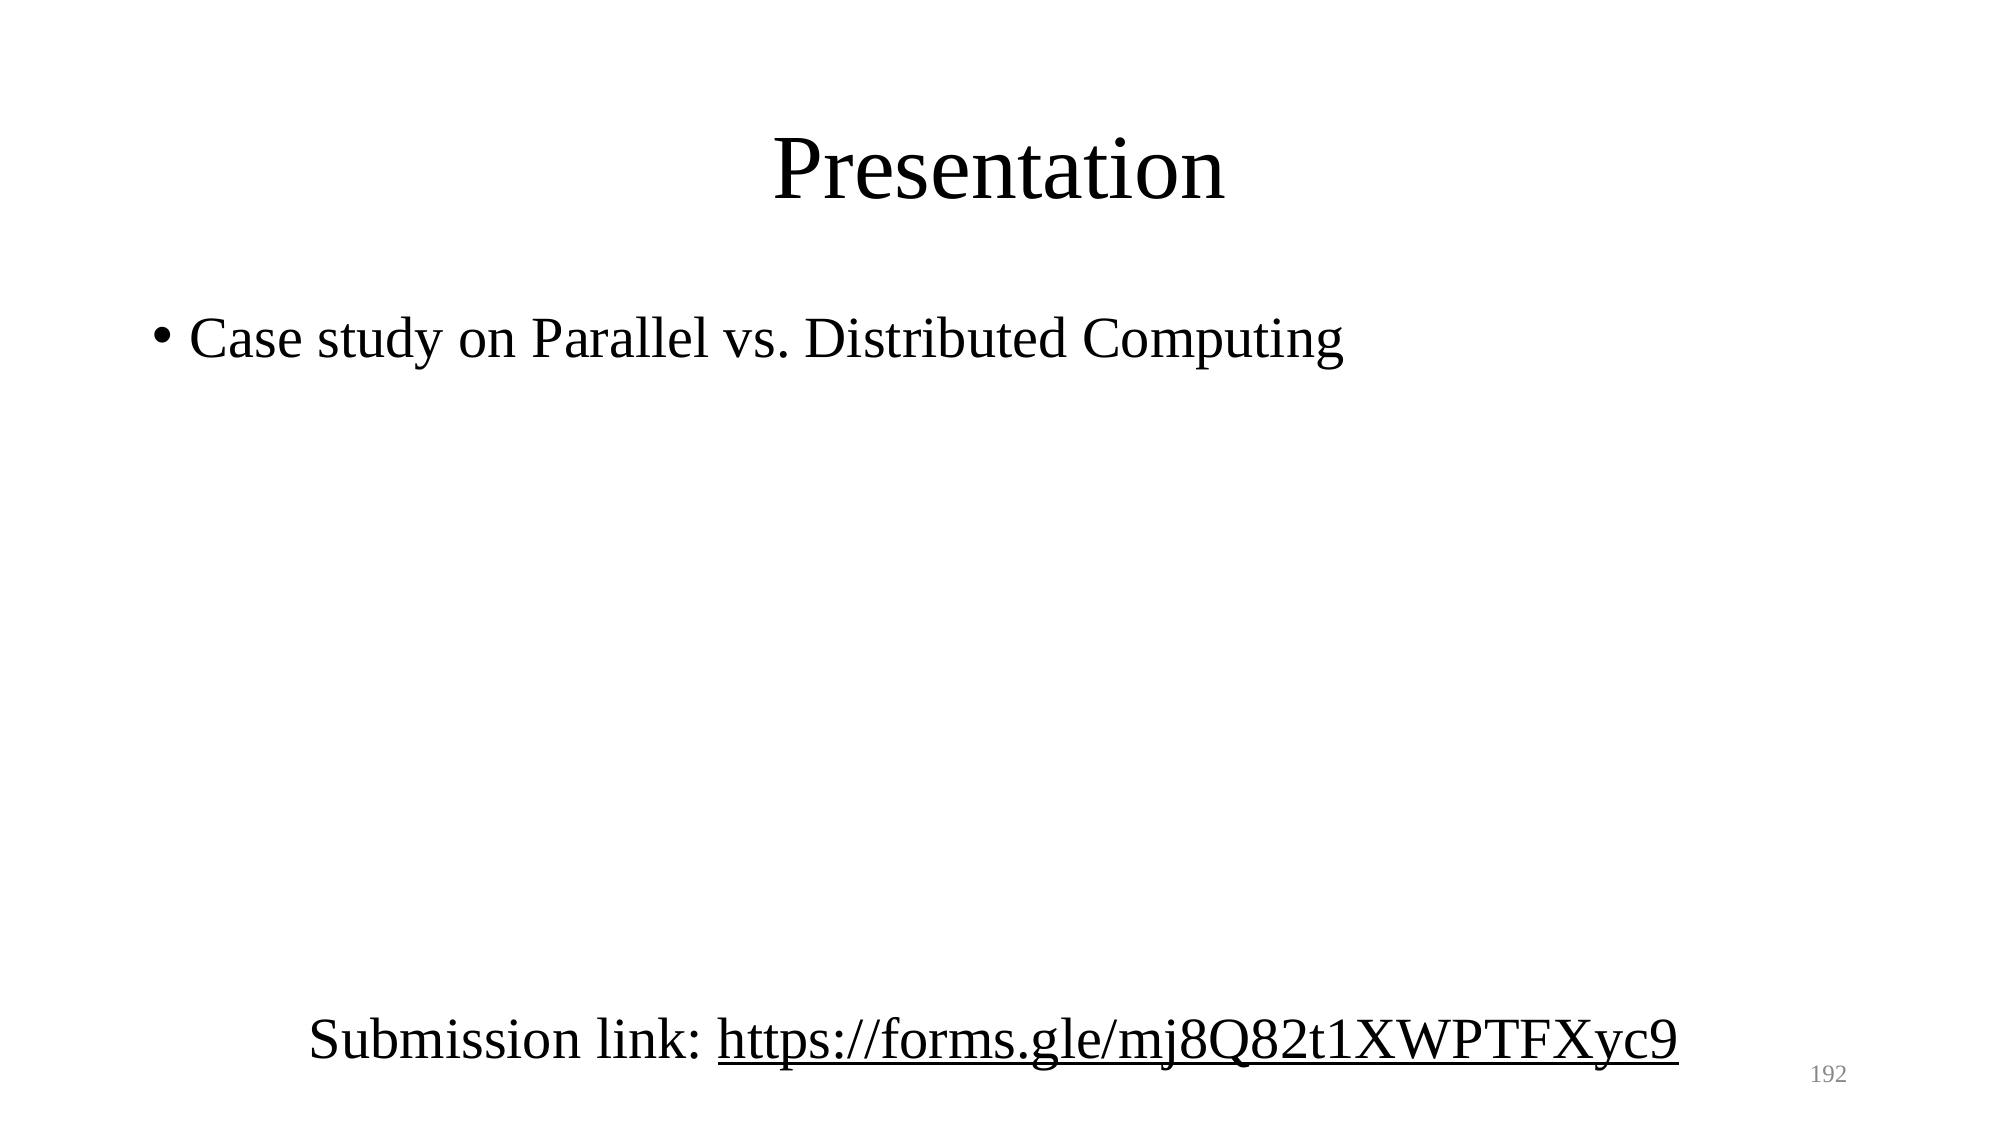

# Presentation
Case study on Parallel vs. Distributed Computing
Submission link: https://forms.gle/mj8Q82t1XWPTFXyc9

192